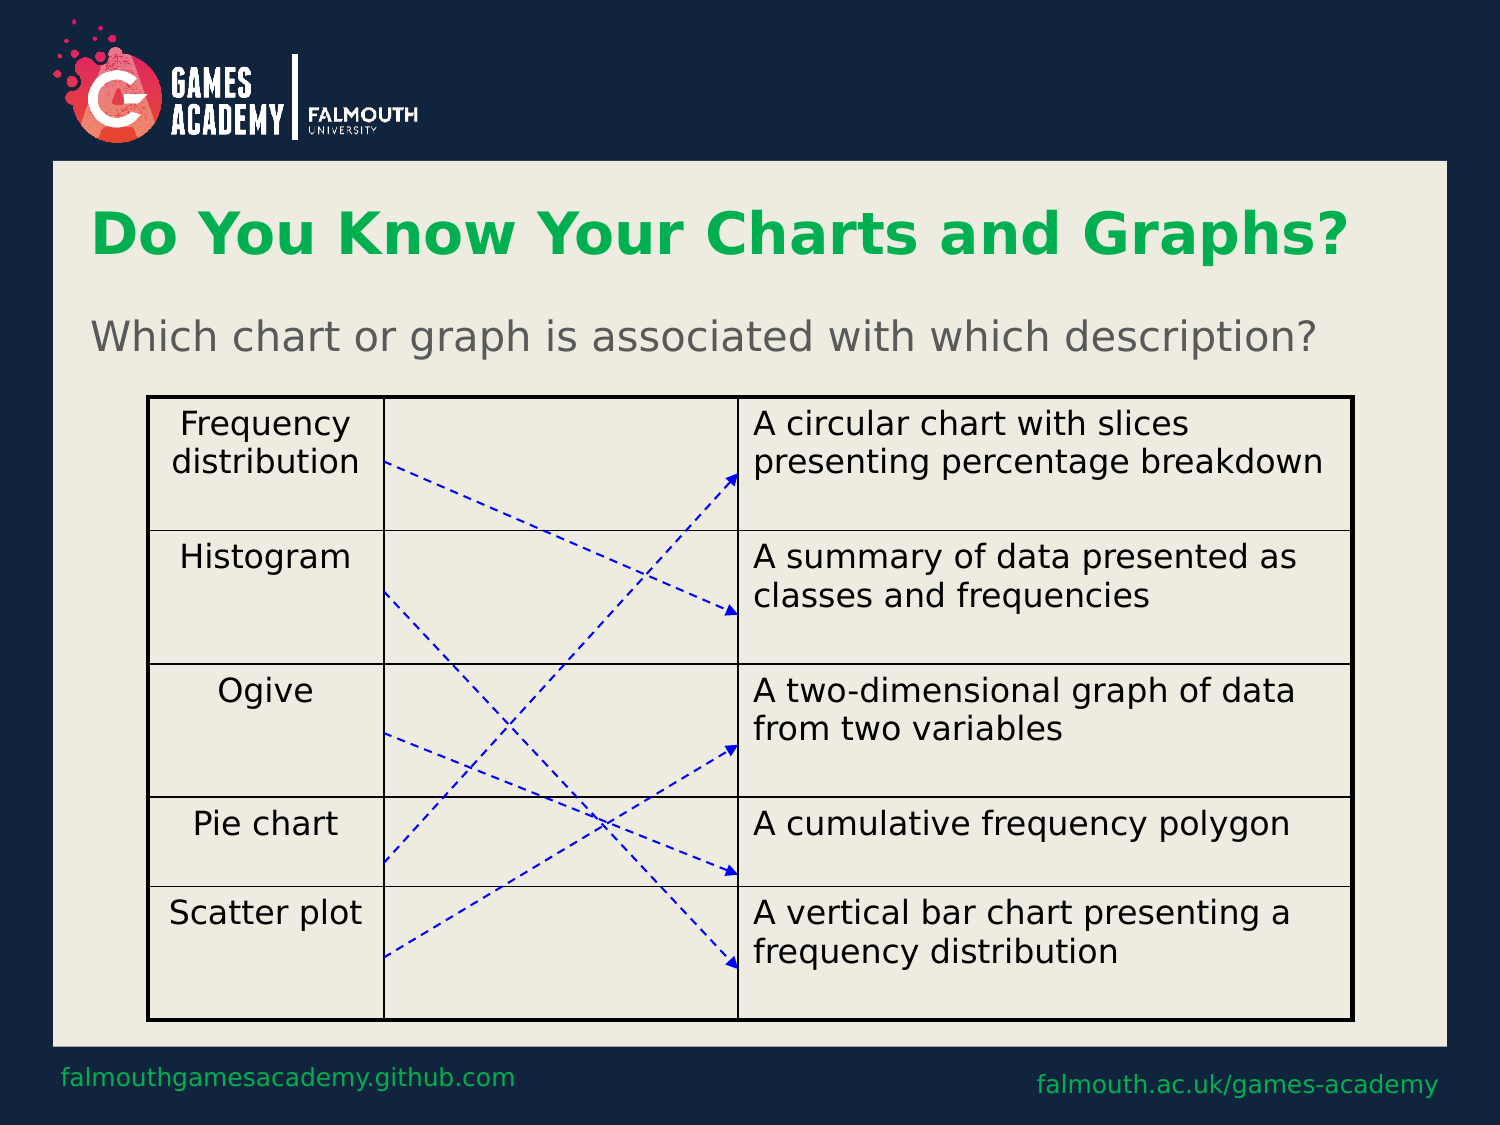

# Do You Know Your Charts and Graphs?
Which chart or graph is associated with which description?

| Frequency distribution |  | A circular chart with slices presenting percentage breakdown |
| --- | --- | --- |
| Histogram |  | A summary of data presented as classes and frequencies |
| Ogive |  | A two-dimensional graph of data from two variables |
| Pie chart |  | A cumulative frequency polygon |
| Scatter plot |  | A vertical bar chart presenting a frequency distribution |